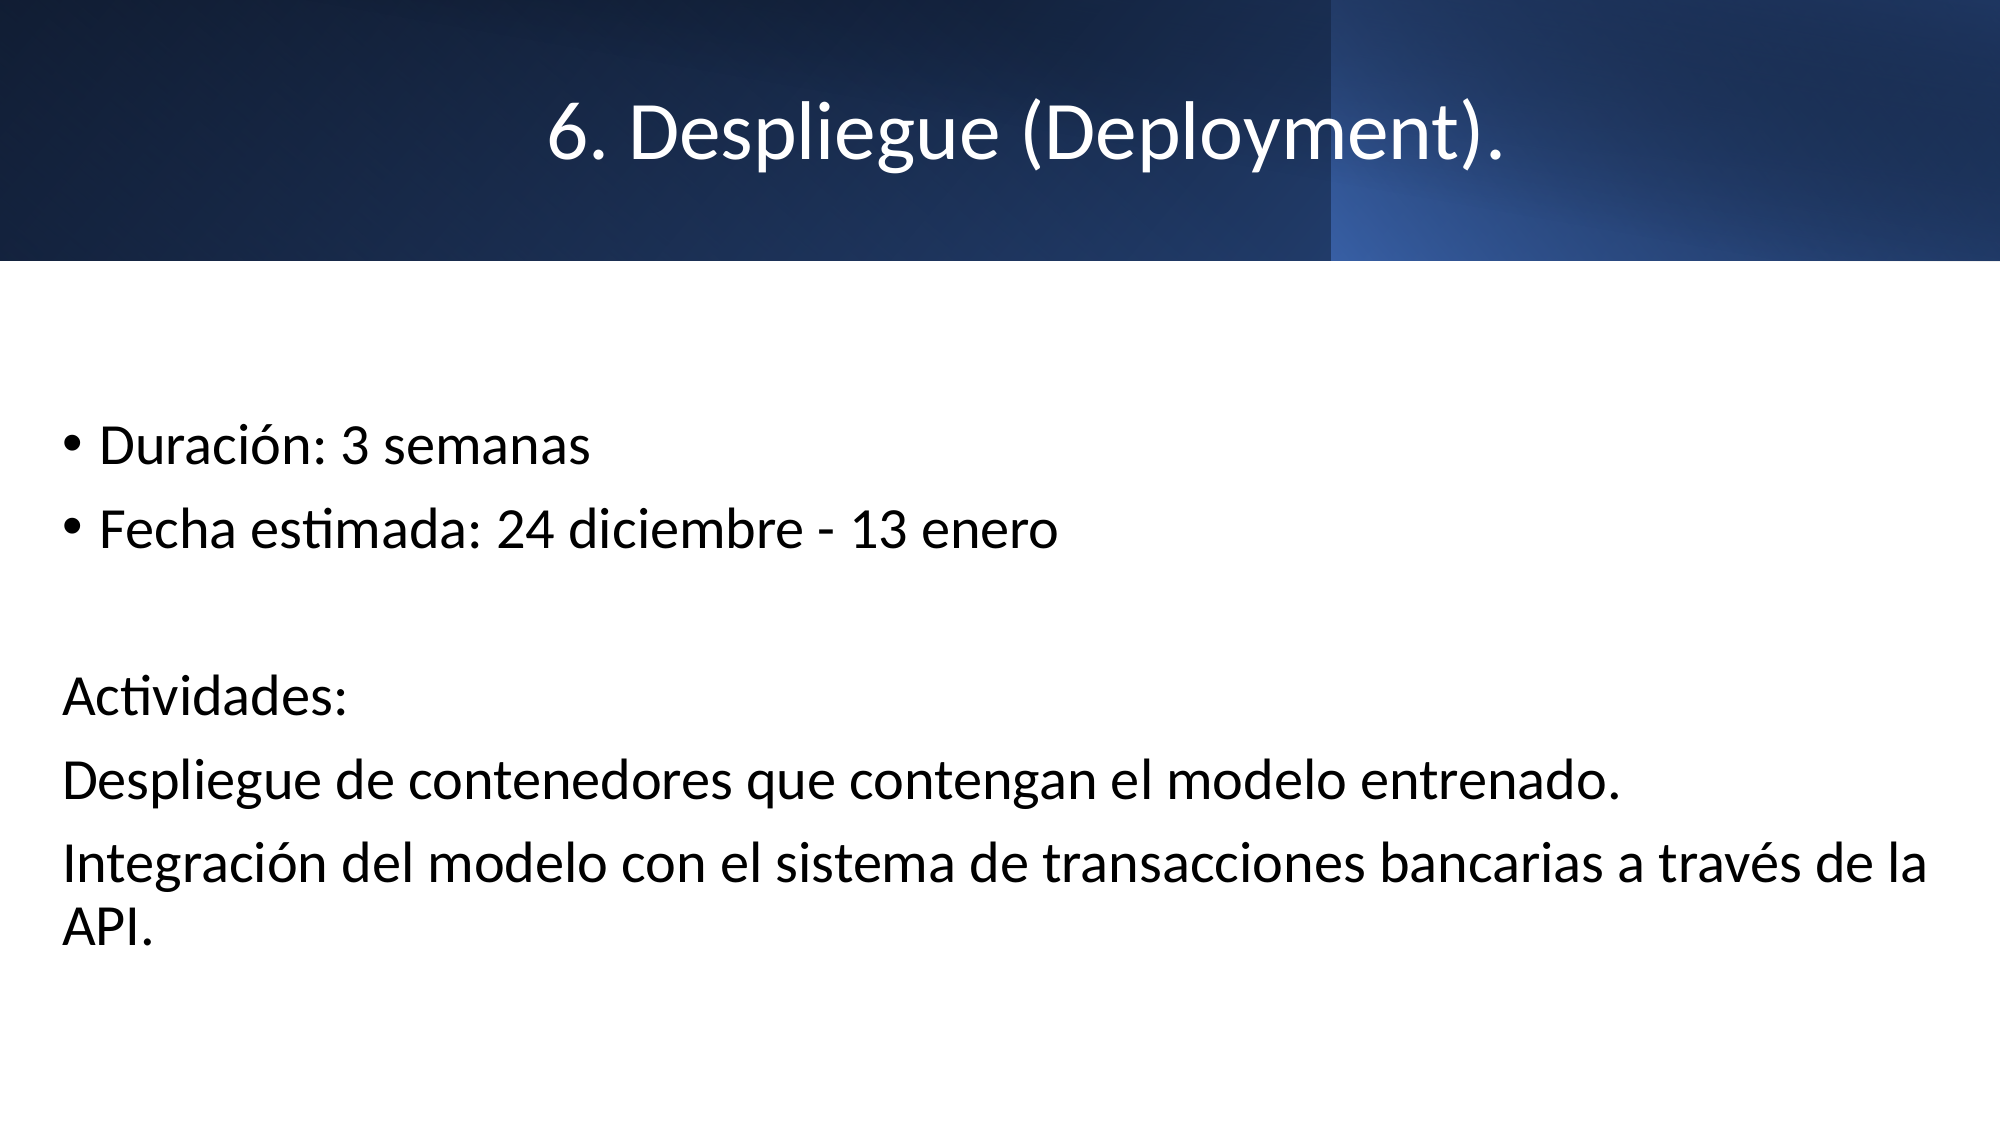

# 6. Despliegue (Deployment).
Duración: 3 semanas
Fecha estimada: 24 diciembre - 13 enero

Actividades:
Despliegue de contenedores que contengan el modelo entrenado.
Integración del modelo con el sistema de transacciones bancarias a través de la API.